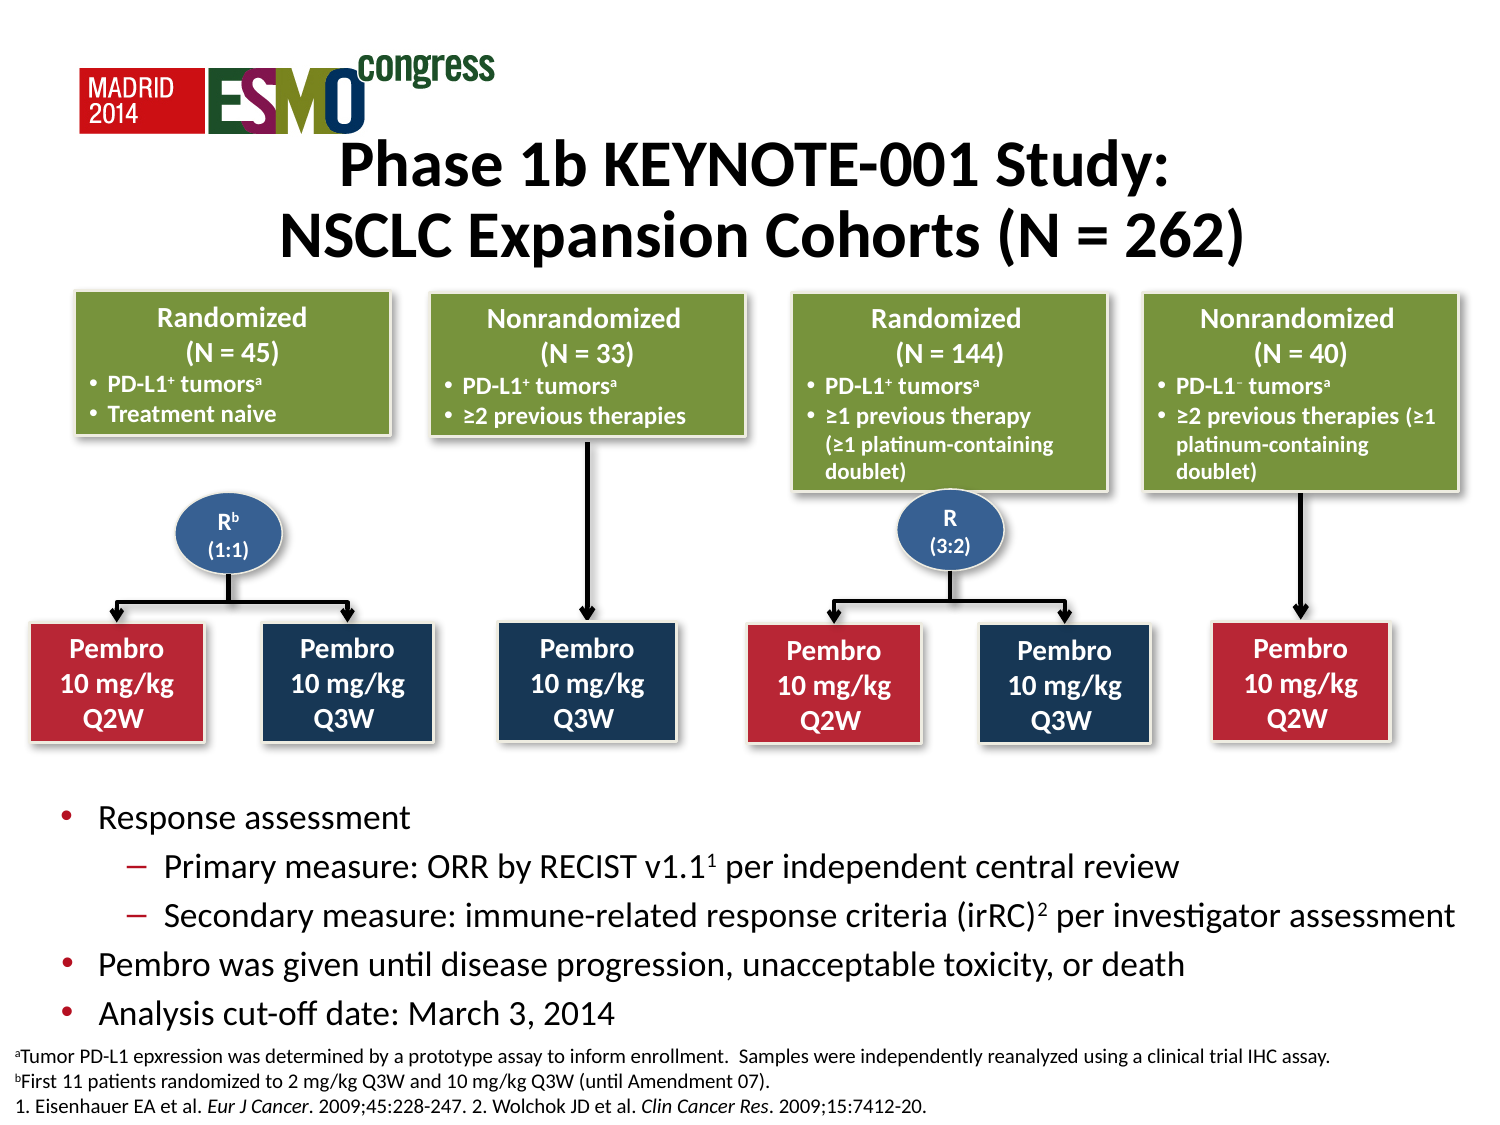

# Phase 1b KEYNOTE-001 Study: NSCLC Expansion Cohorts (N = 262)
Randomized
(N = 45)
PD-L1+ tumorsa
Treatment naive
Rb
(1:1)
Pembro
10 mg/kg Q2W
Pembro
10 mg/kg Q3W
Nonrandomized
(N = 33)
PD-L1+ tumorsa
≥2 previous therapies
Pembro
10 mg/kg Q3W
Randomized
(N = 144)
PD-L1+ tumorsa
≥1 previous therapy
(≥1 platinum-containing doublet)
Nonrandomized
(N = 40)
PD-L1– tumorsa
≥2 previous therapies (≥1 platinum-containing doublet)
R
(3:2)
Pembro
10 mg/kg Q2W
Pembro
10 mg/kg Q2W
Pembro
10 mg/kg Q3W
Response assessment
Primary measure: ORR by RECIST v1.11 per independent central review
Secondary measure: immune-related response criteria (irRC)2 per investigator assessment
Pembro was given until disease progression, unacceptable toxicity, or death
Analysis cut-off date: March 3, 2014
aTumor PD-L1 epxression was determined by a prototype assay to inform enrollment.  Samples were independently reanalyzed using a clinical trial IHC assay.
bFirst 11 patients randomized to 2 mg/kg Q3W and 10 mg/kg Q3W (until Amendment 07).
1. Eisenhauer EA et al. Eur J Cancer. 2009;45:228-247. 2. Wolchok JD et al. Clin Cancer Res. 2009;15:7412-20.